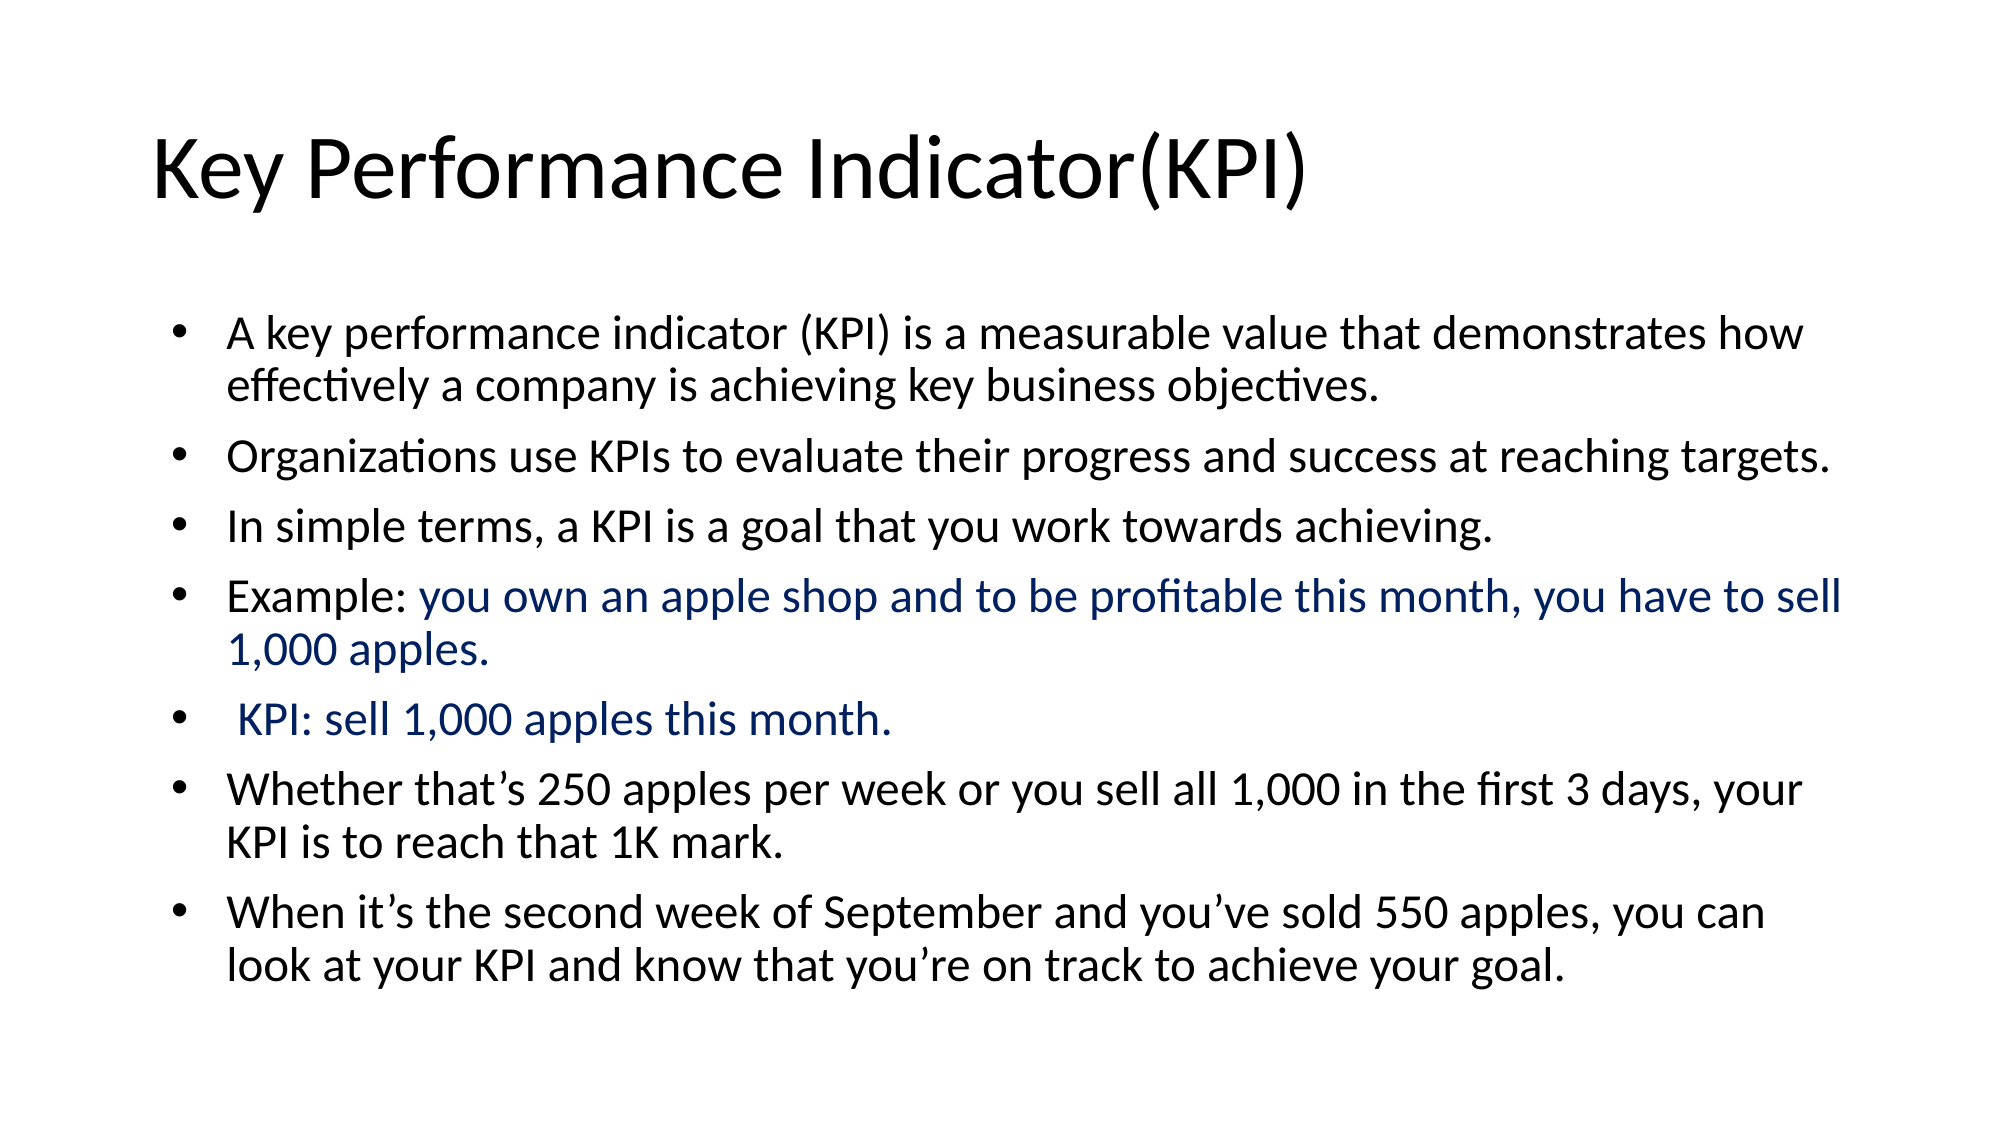

# Key Performance Indicator(KPI)
A key performance indicator (KPI) is a measurable value that demonstrates how effectively a company is achieving key business objectives.
Organizations use KPIs to evaluate their progress and success at reaching targets.
In simple terms, a KPI is a goal that you work towards achieving.
Example: you own an apple shop and to be profitable this month, you have to sell 1,000 apples.
 KPI: sell 1,000 apples this month.
Whether that’s 250 apples per week or you sell all 1,000 in the first 3 days, your KPI is to reach that 1K mark.
When it’s the second week of September and you’ve sold 550 apples, you can look at your KPI and know that you’re on track to achieve your goal.